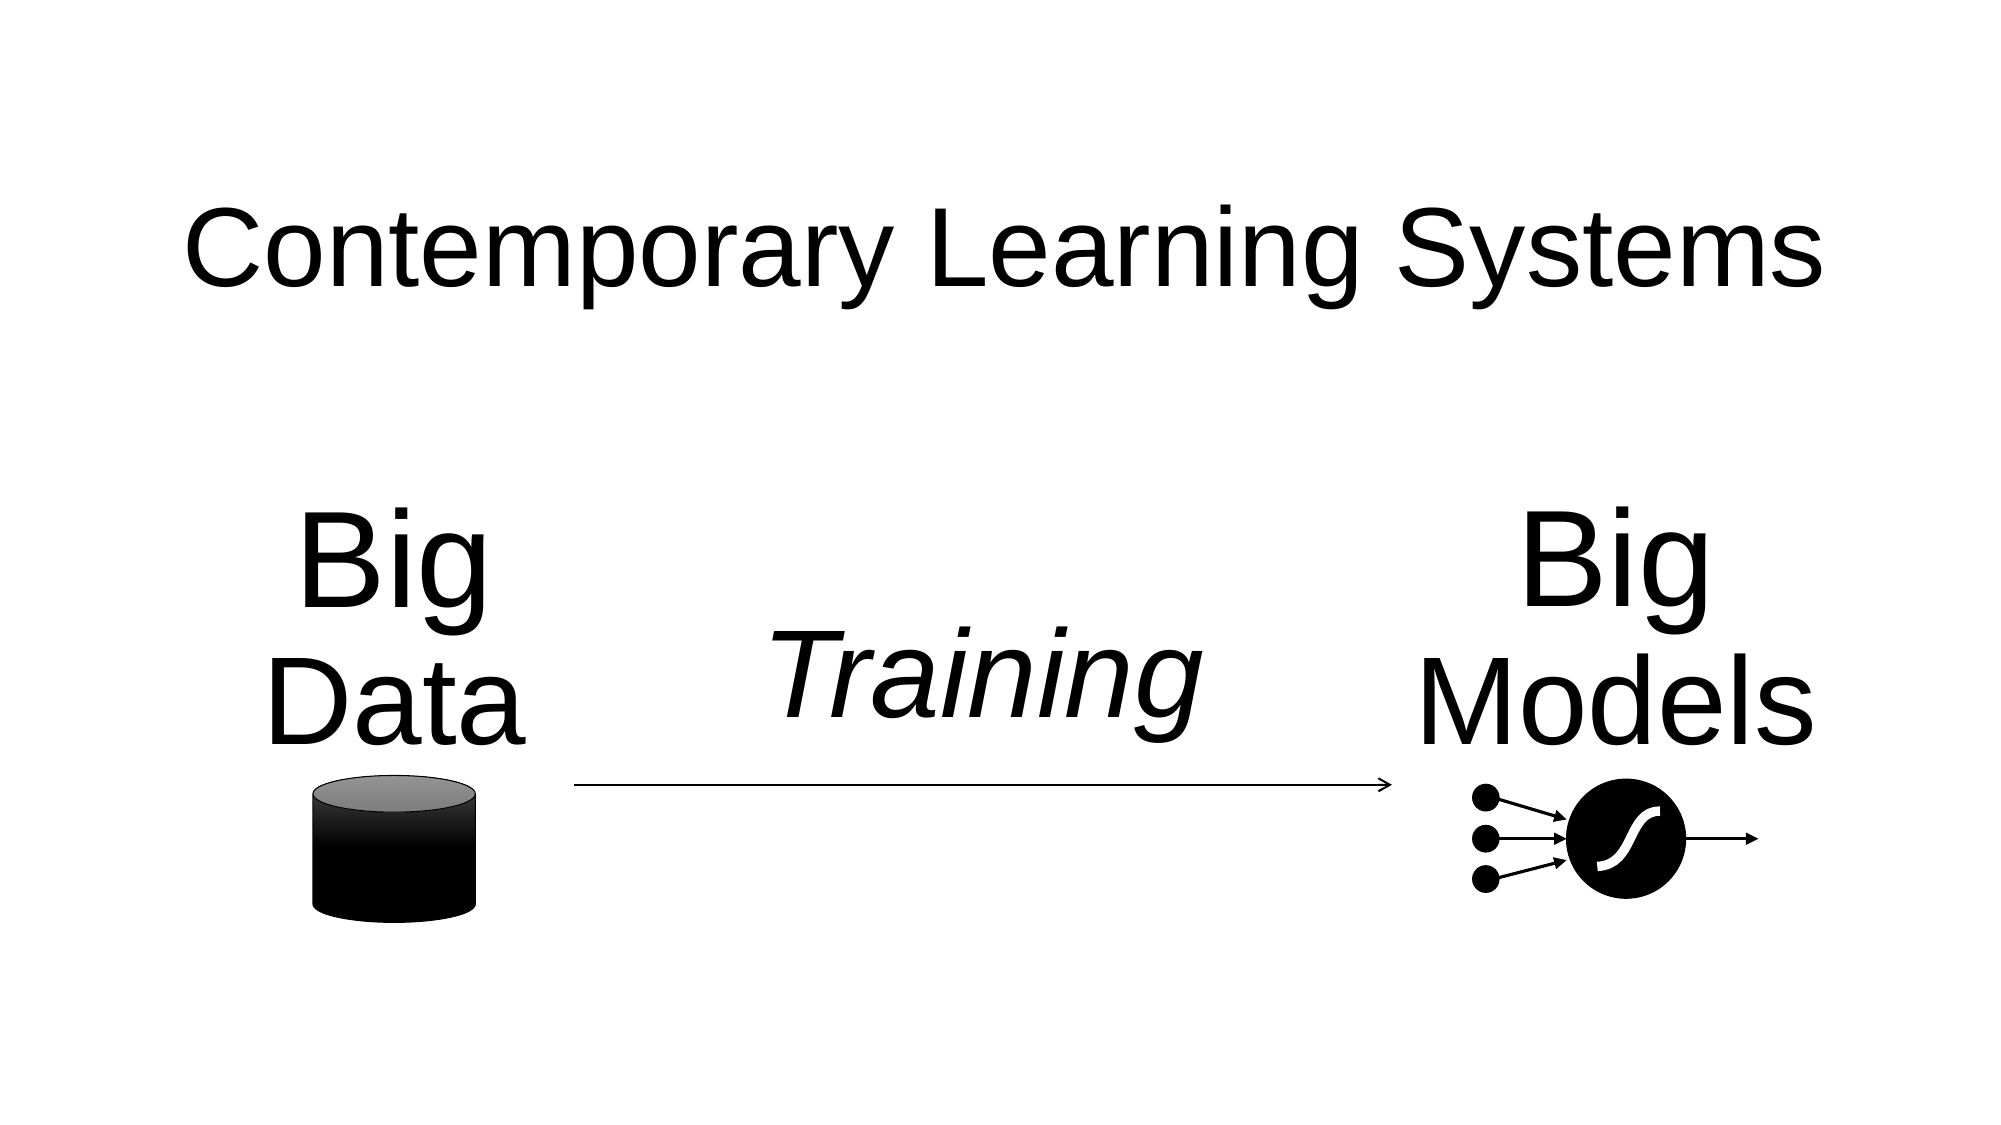

# Contemporary Learning Systems
Big
Big
Training
Data

Models